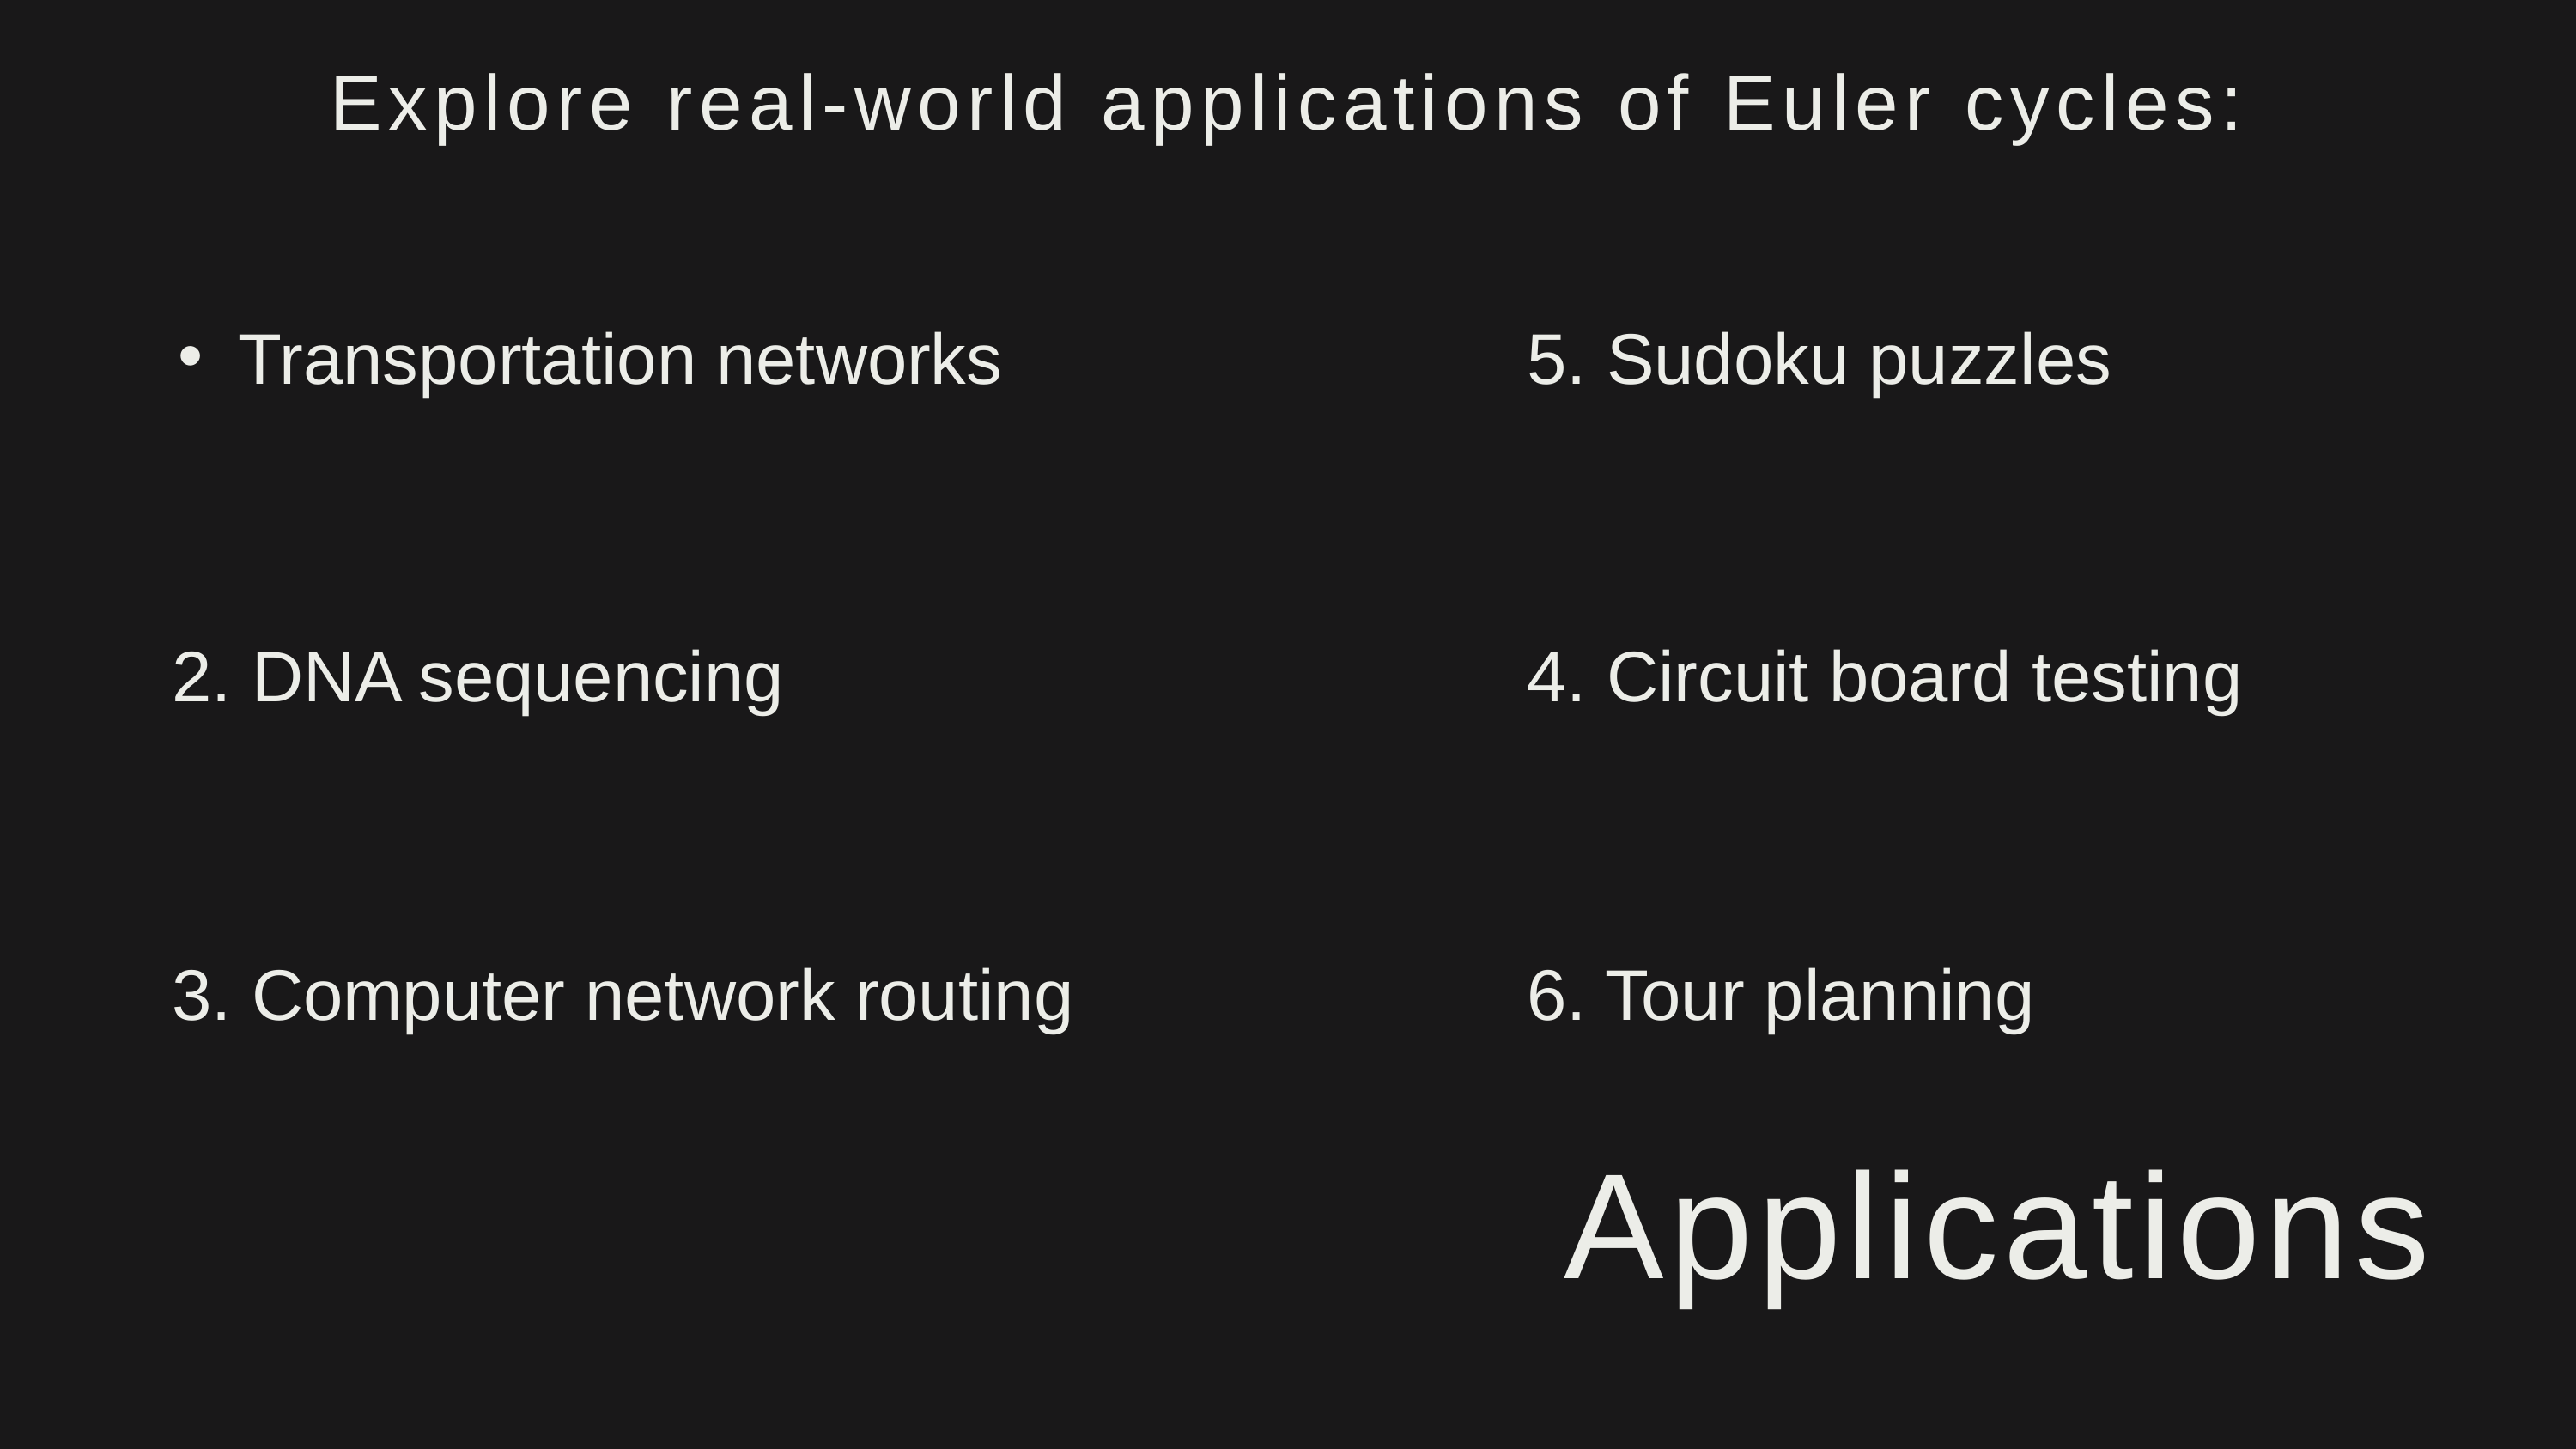

Explore real-world applications of Euler cycles:
Transportation networks
5. Sudoku puzzles
2. DNA sequencing
4. Circuit board testing
3. Computer network routing
6. Tour planning
Applications